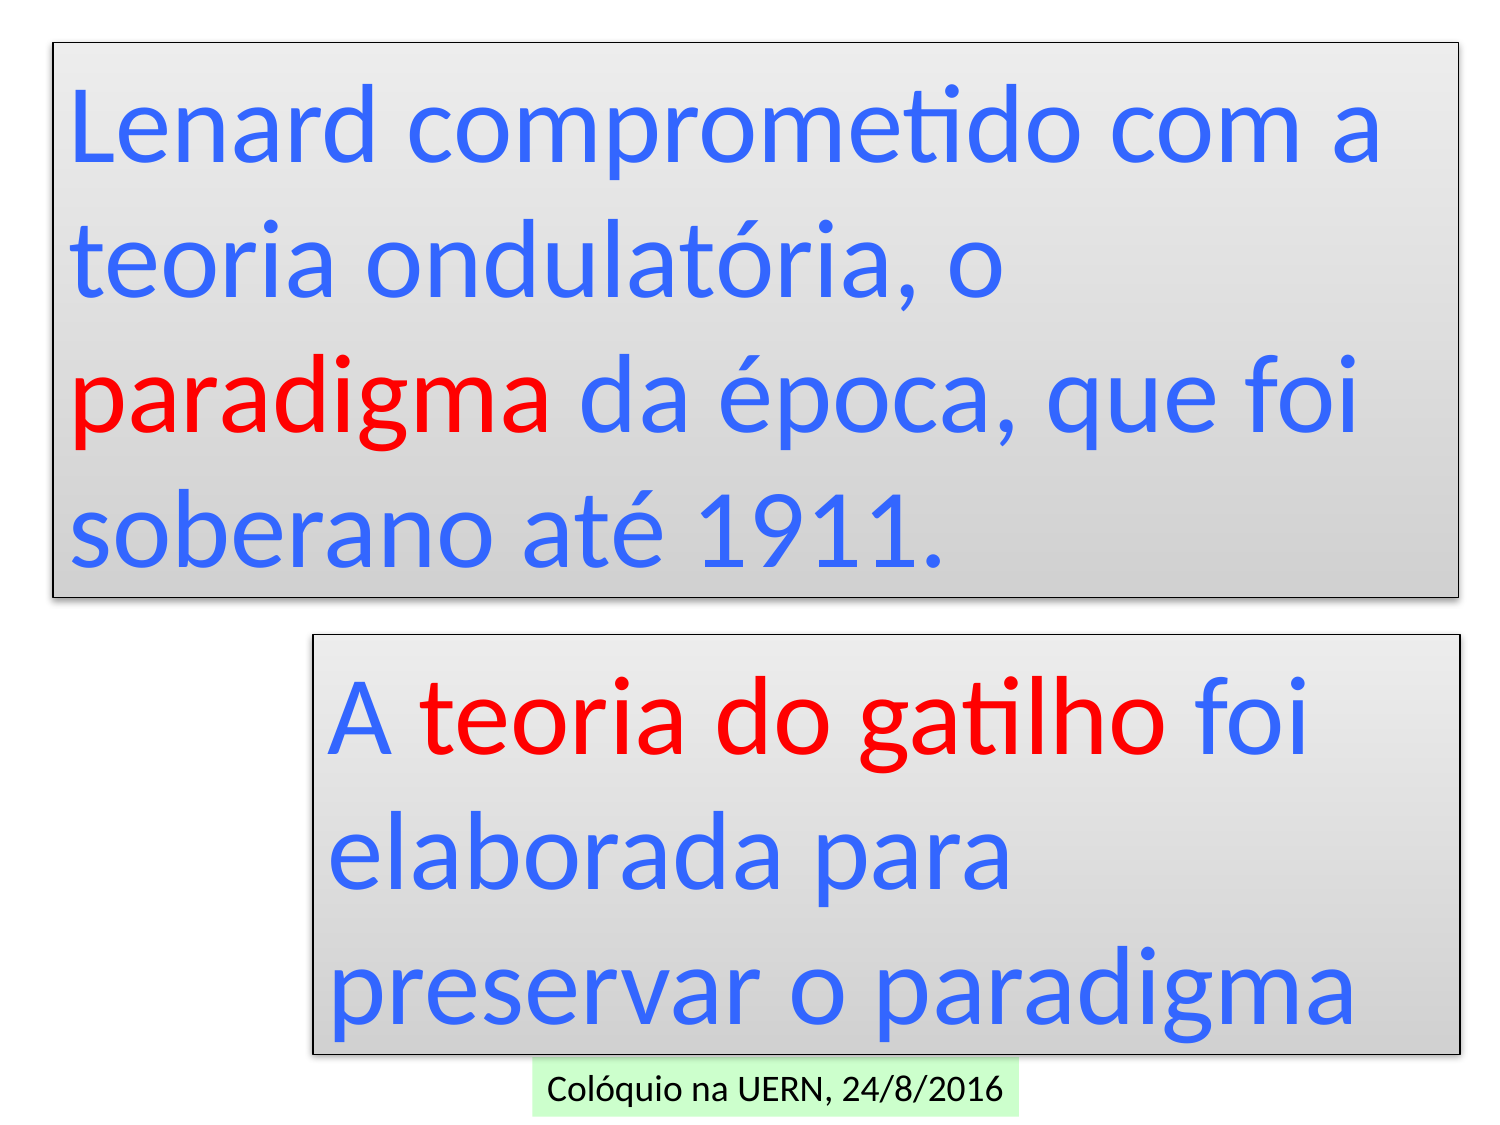

Lenard comprometido com a teoria ondulatória, o paradigma da época, que foi soberano até 1911.
A teoria do gatilho foi elaborada para preservar o paradigma